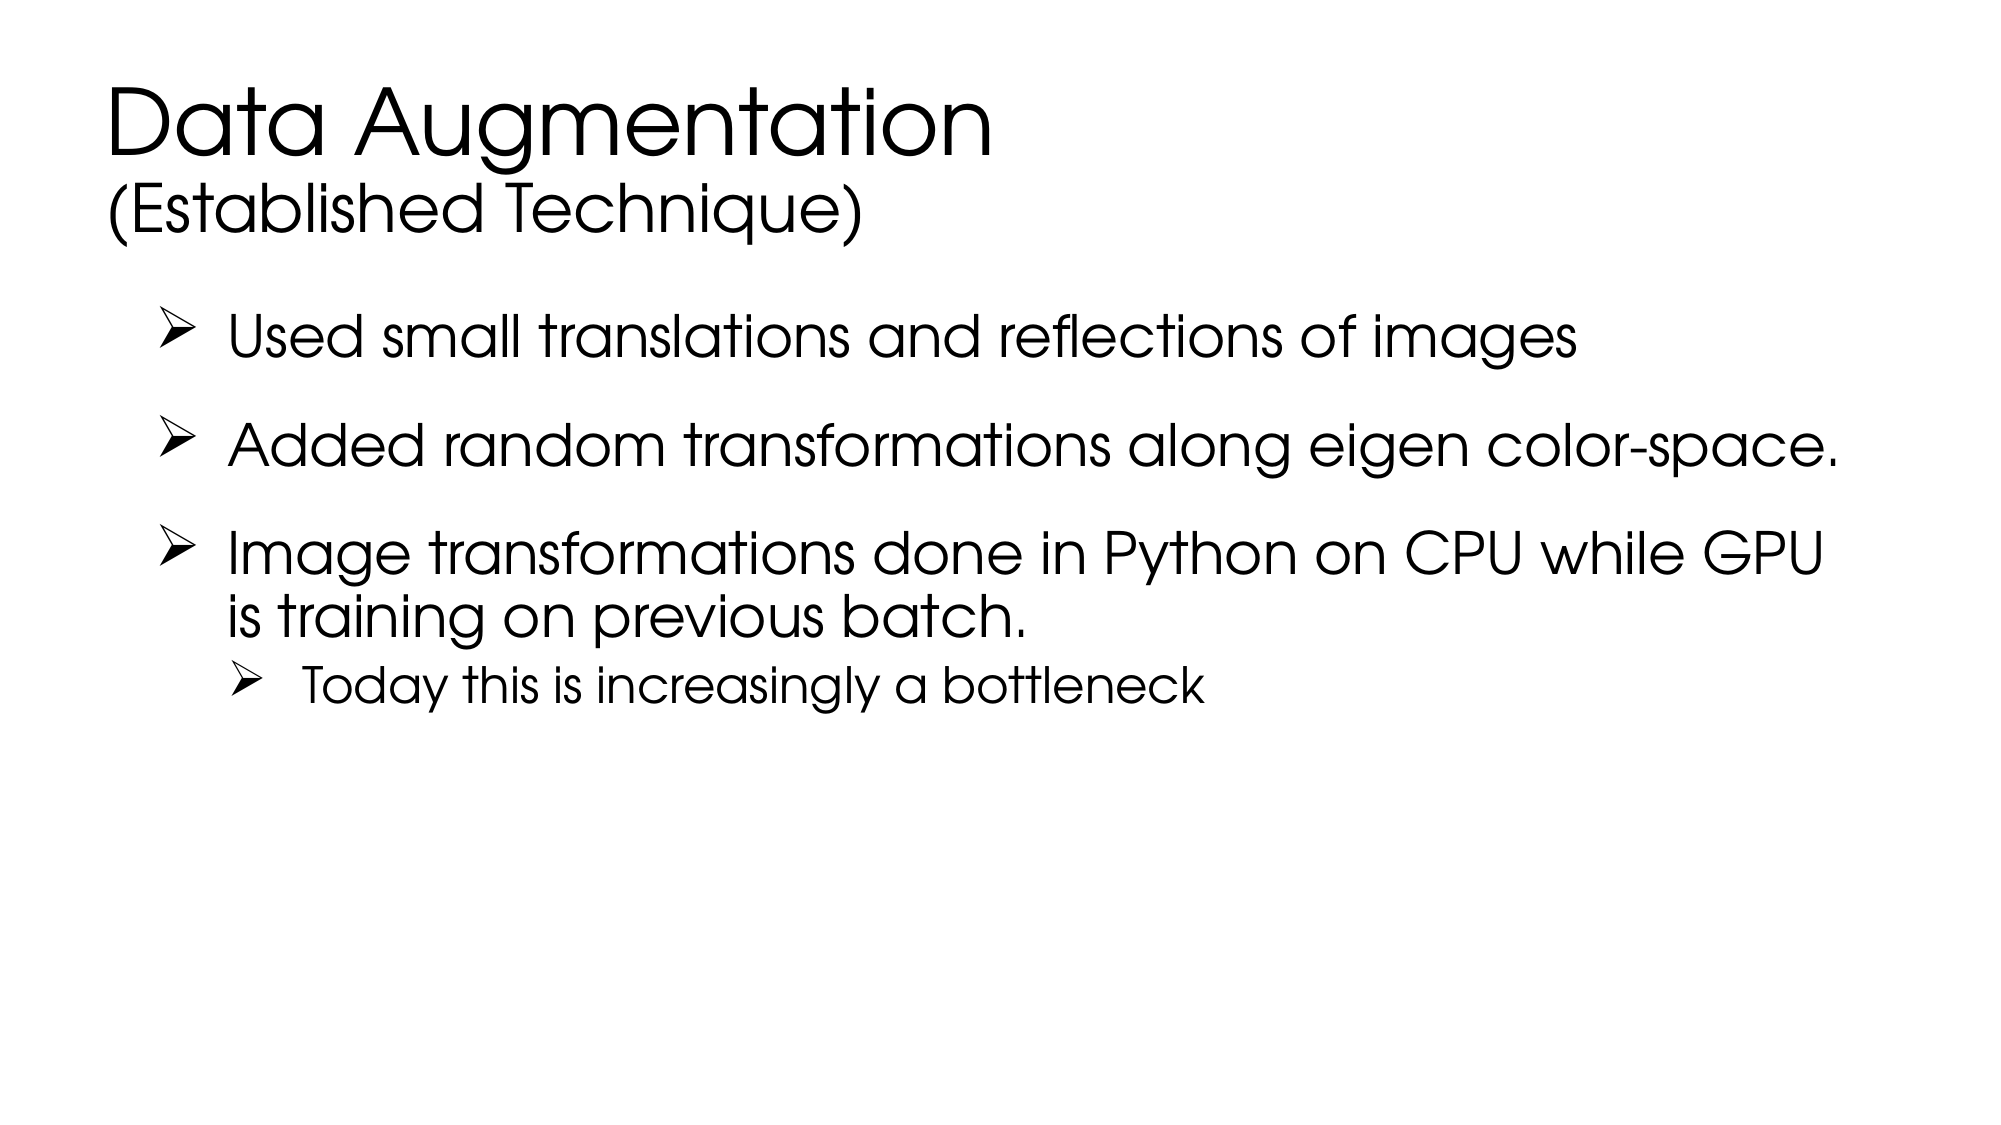

# Data Augmentation (Established Technique)
Used small translations and reflections of images
Added random transformations along eigen color-space.
Image transformations done in Python on CPU while GPU is training on previous batch.
Today this is increasingly a bottleneck